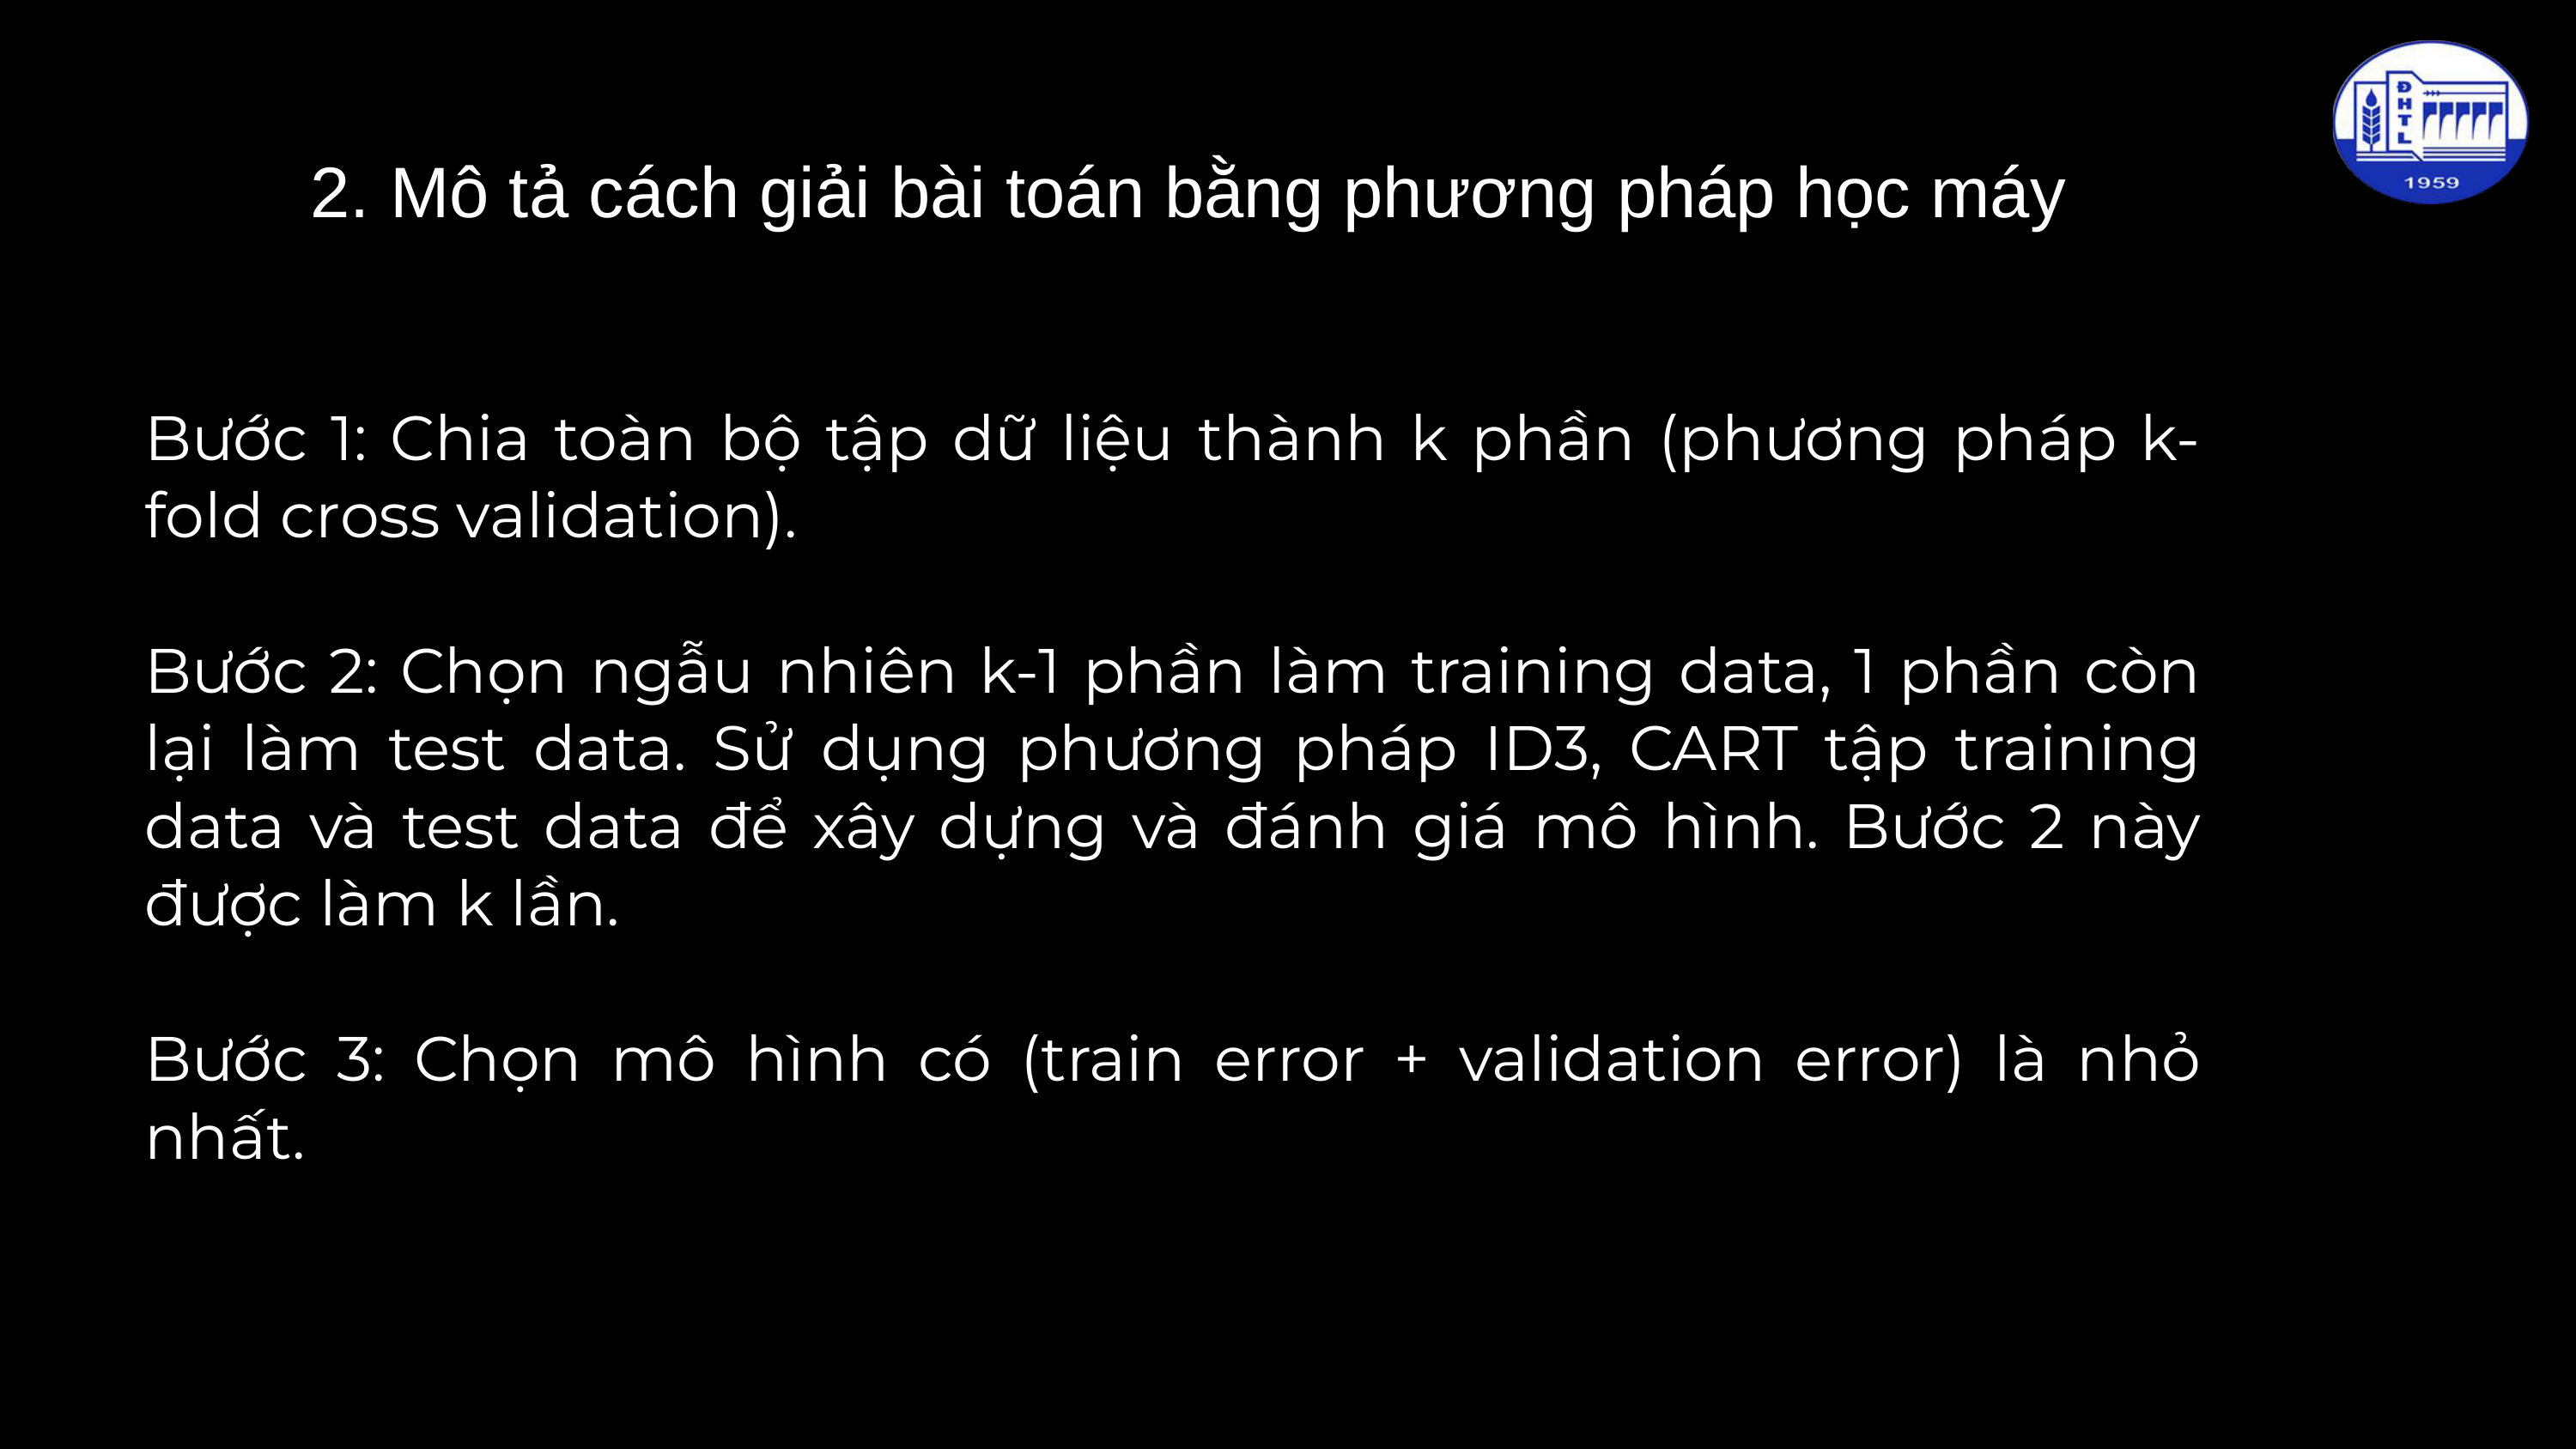

2. Mô tả cách giải bài toán bằng phương pháp học máy
Bước 1: Chia toàn bộ tập dữ liệu thành k phần (phương pháp k-fold cross validation).

Bước 2: Chọn ngẫu nhiên k-1 phần làm training data, 1 phần còn lại làm test data. Sử dụng phương pháp ID3, CART tập training data và test data để xây dựng và đánh giá mô hình. Bước 2 này được làm k lần.

Bước 3: Chọn mô hình có (train error + validation error) là nhỏ nhất.